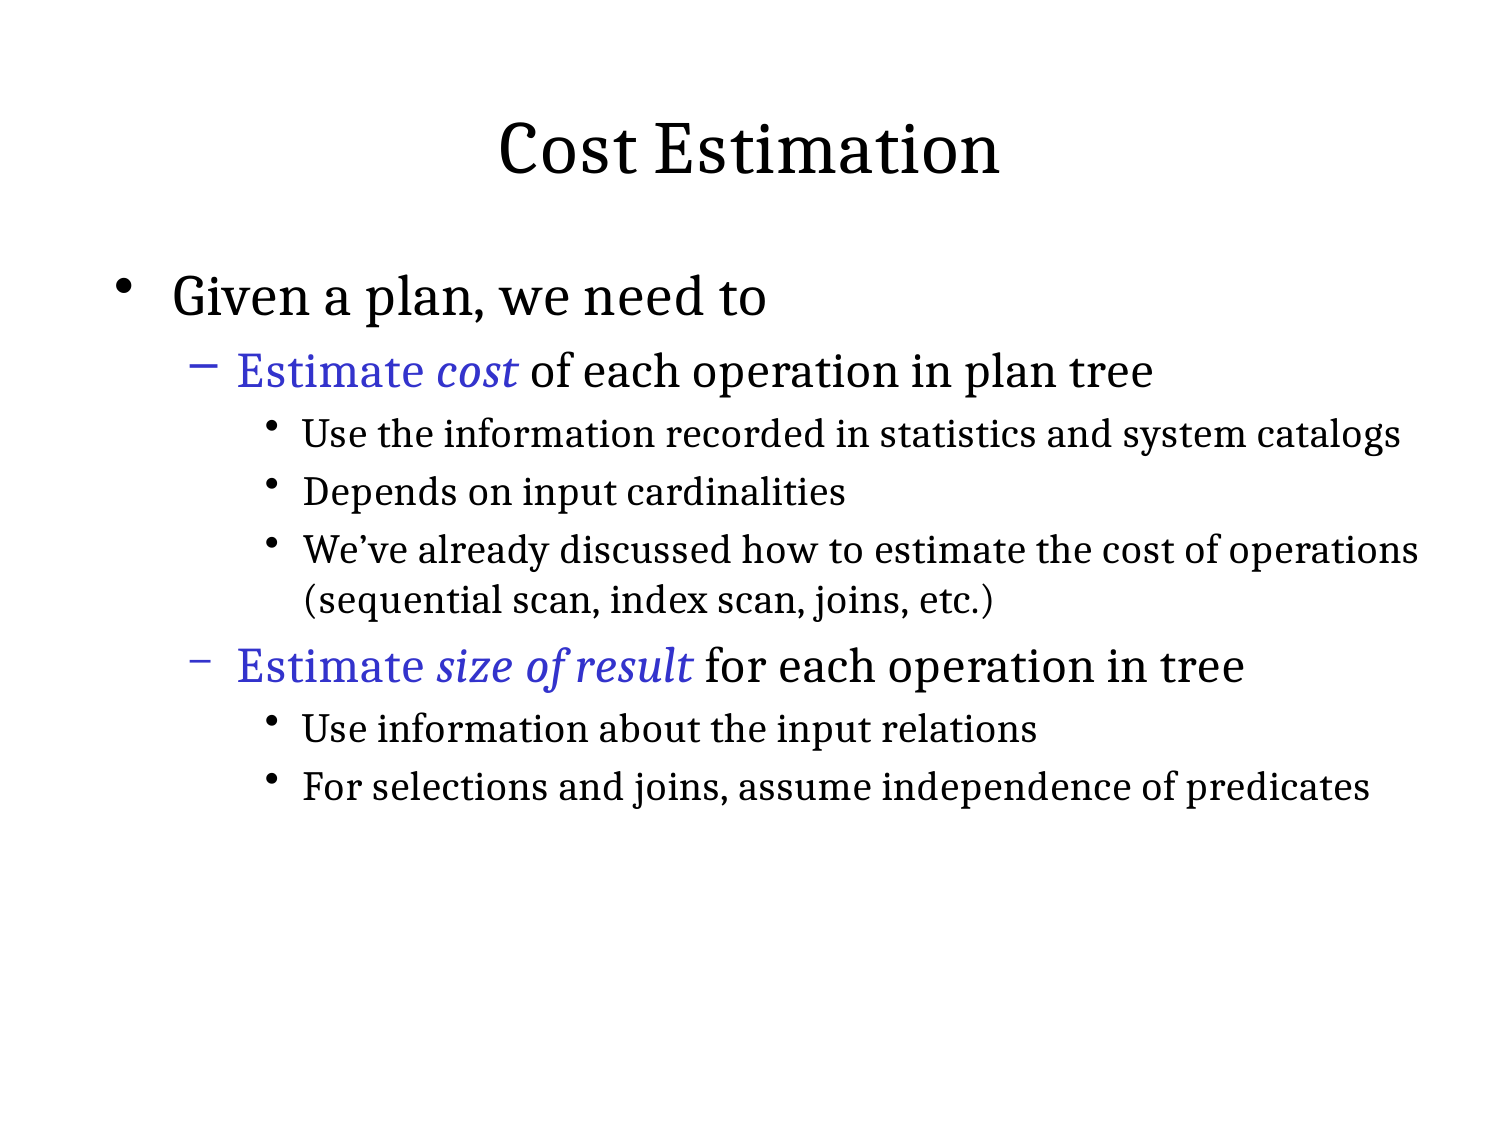

# Cost Estimation
Given a plan, we need to
Estimate cost of each operation in plan tree
Use the information recorded in statistics and system catalogs
Depends on input cardinalities
We’ve already discussed how to estimate the cost of operations (sequential scan, index scan, joins, etc.)
Estimate size of result for each operation in tree
Use information about the input relations
For selections and joins, assume independence of predicates